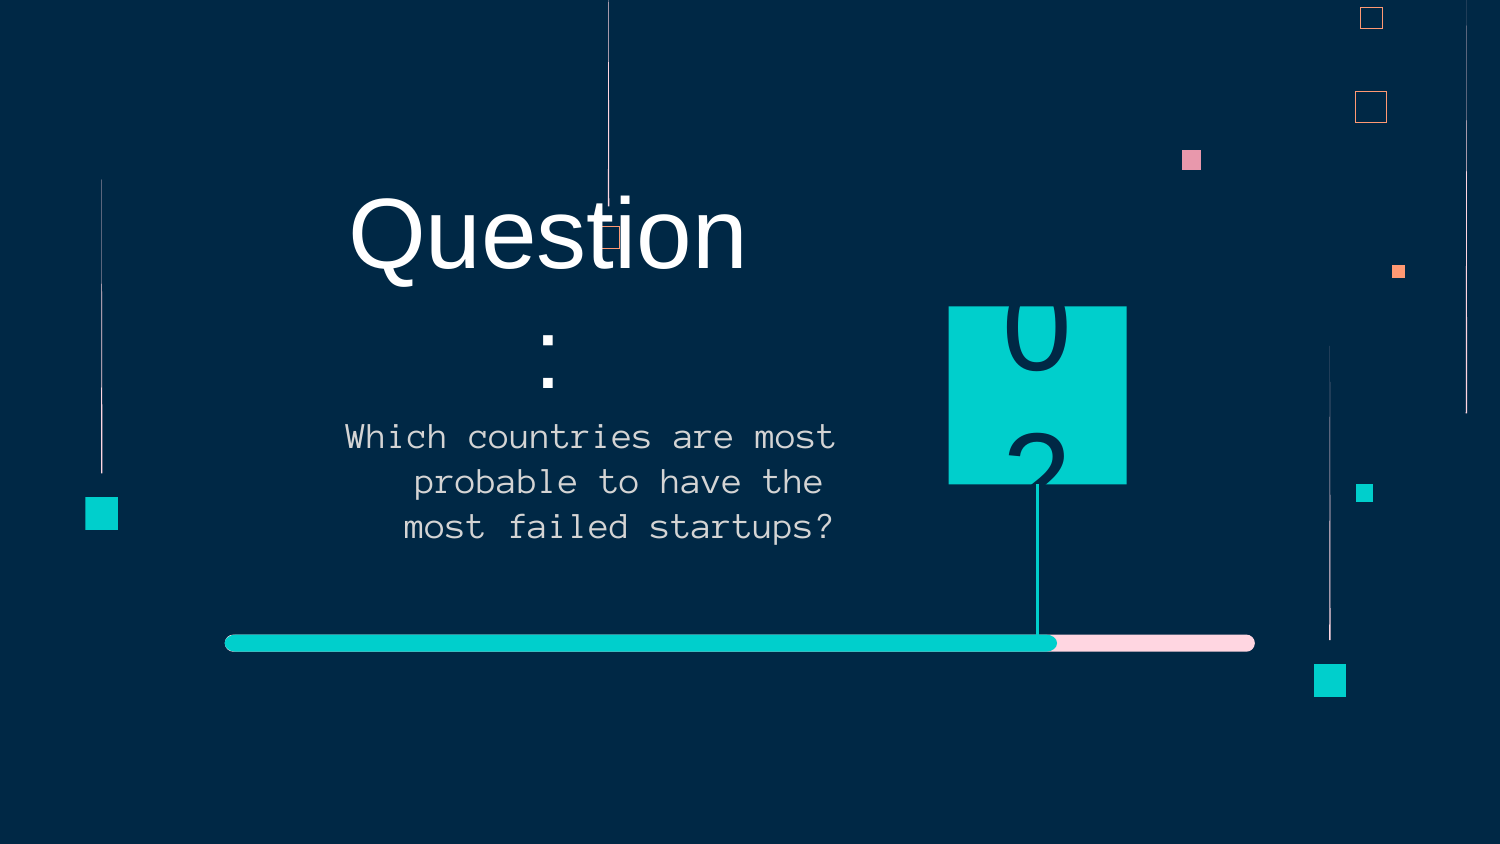

# Question:

02
Which countries are most probable to have the most failed startups?